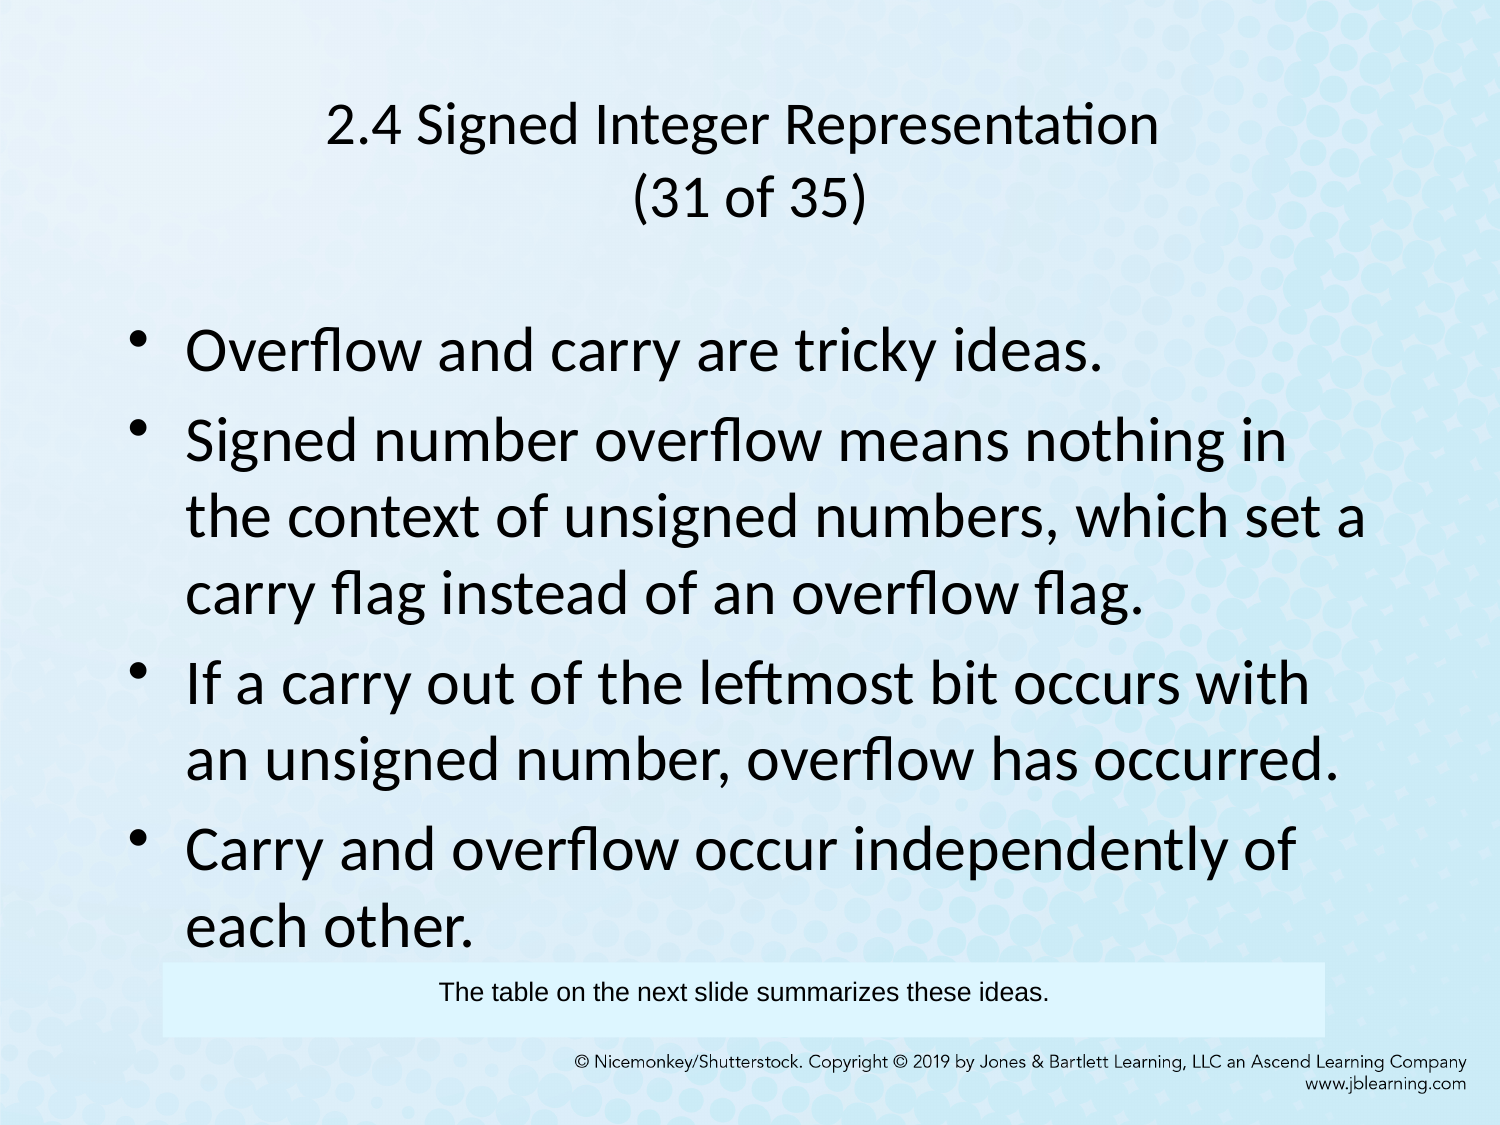

# 2.4 Signed Integer Representation (31 of 35)
Overflow and carry are tricky ideas.
Signed number overflow means nothing in the context of unsigned numbers, which set a carry flag instead of an overflow flag.
If a carry out of the leftmost bit occurs with an unsigned number, overflow has occurred.
Carry and overflow occur independently of each other.
The table on the next slide summarizes these ideas.